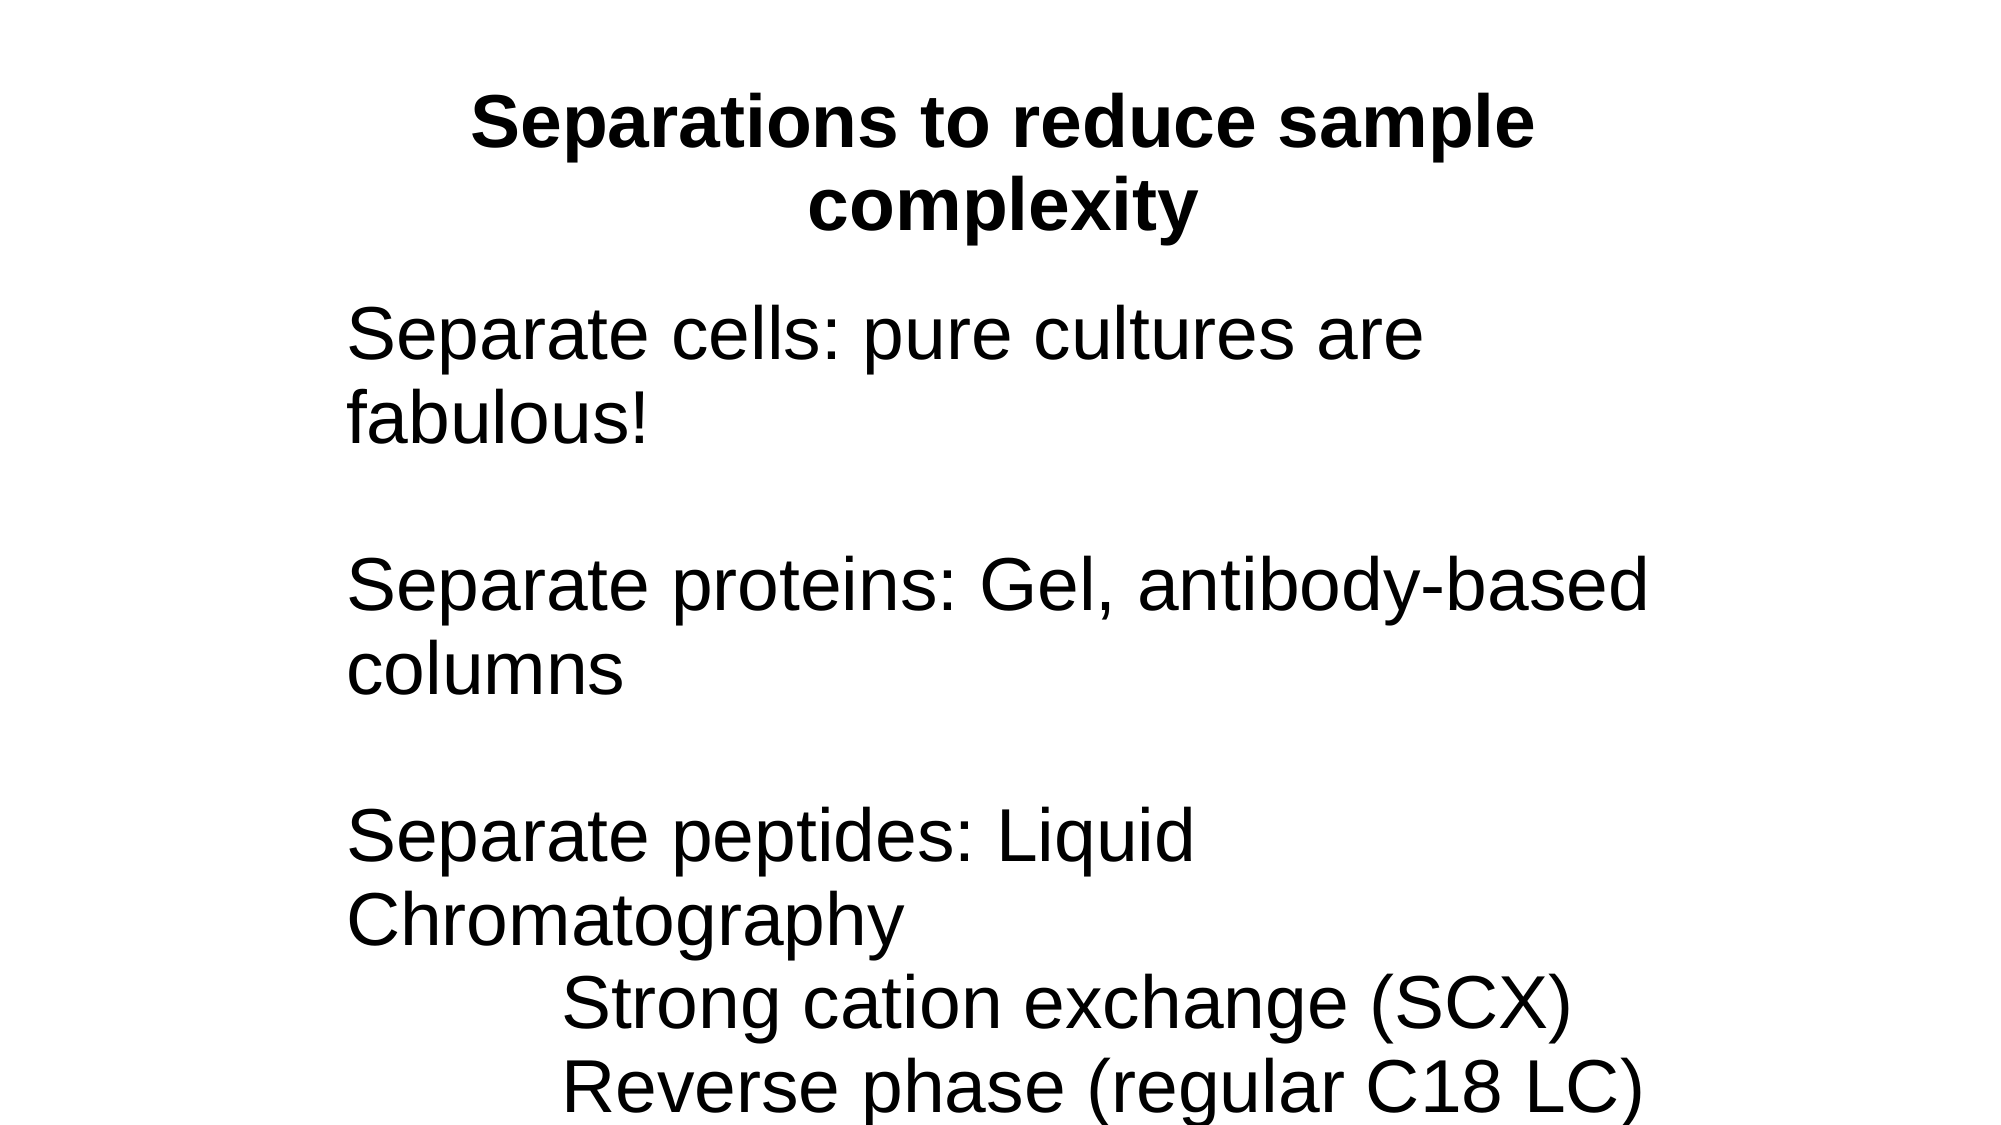

Separations to reduce sample complexity
Separate cells: pure cultures are fabulous!

Separate proteins: Gel, antibody-based columns

Separate peptides: Liquid Chromatography
		Strong cation exchange (SCX)‏
		Reverse phase (regular C18 LC)‏